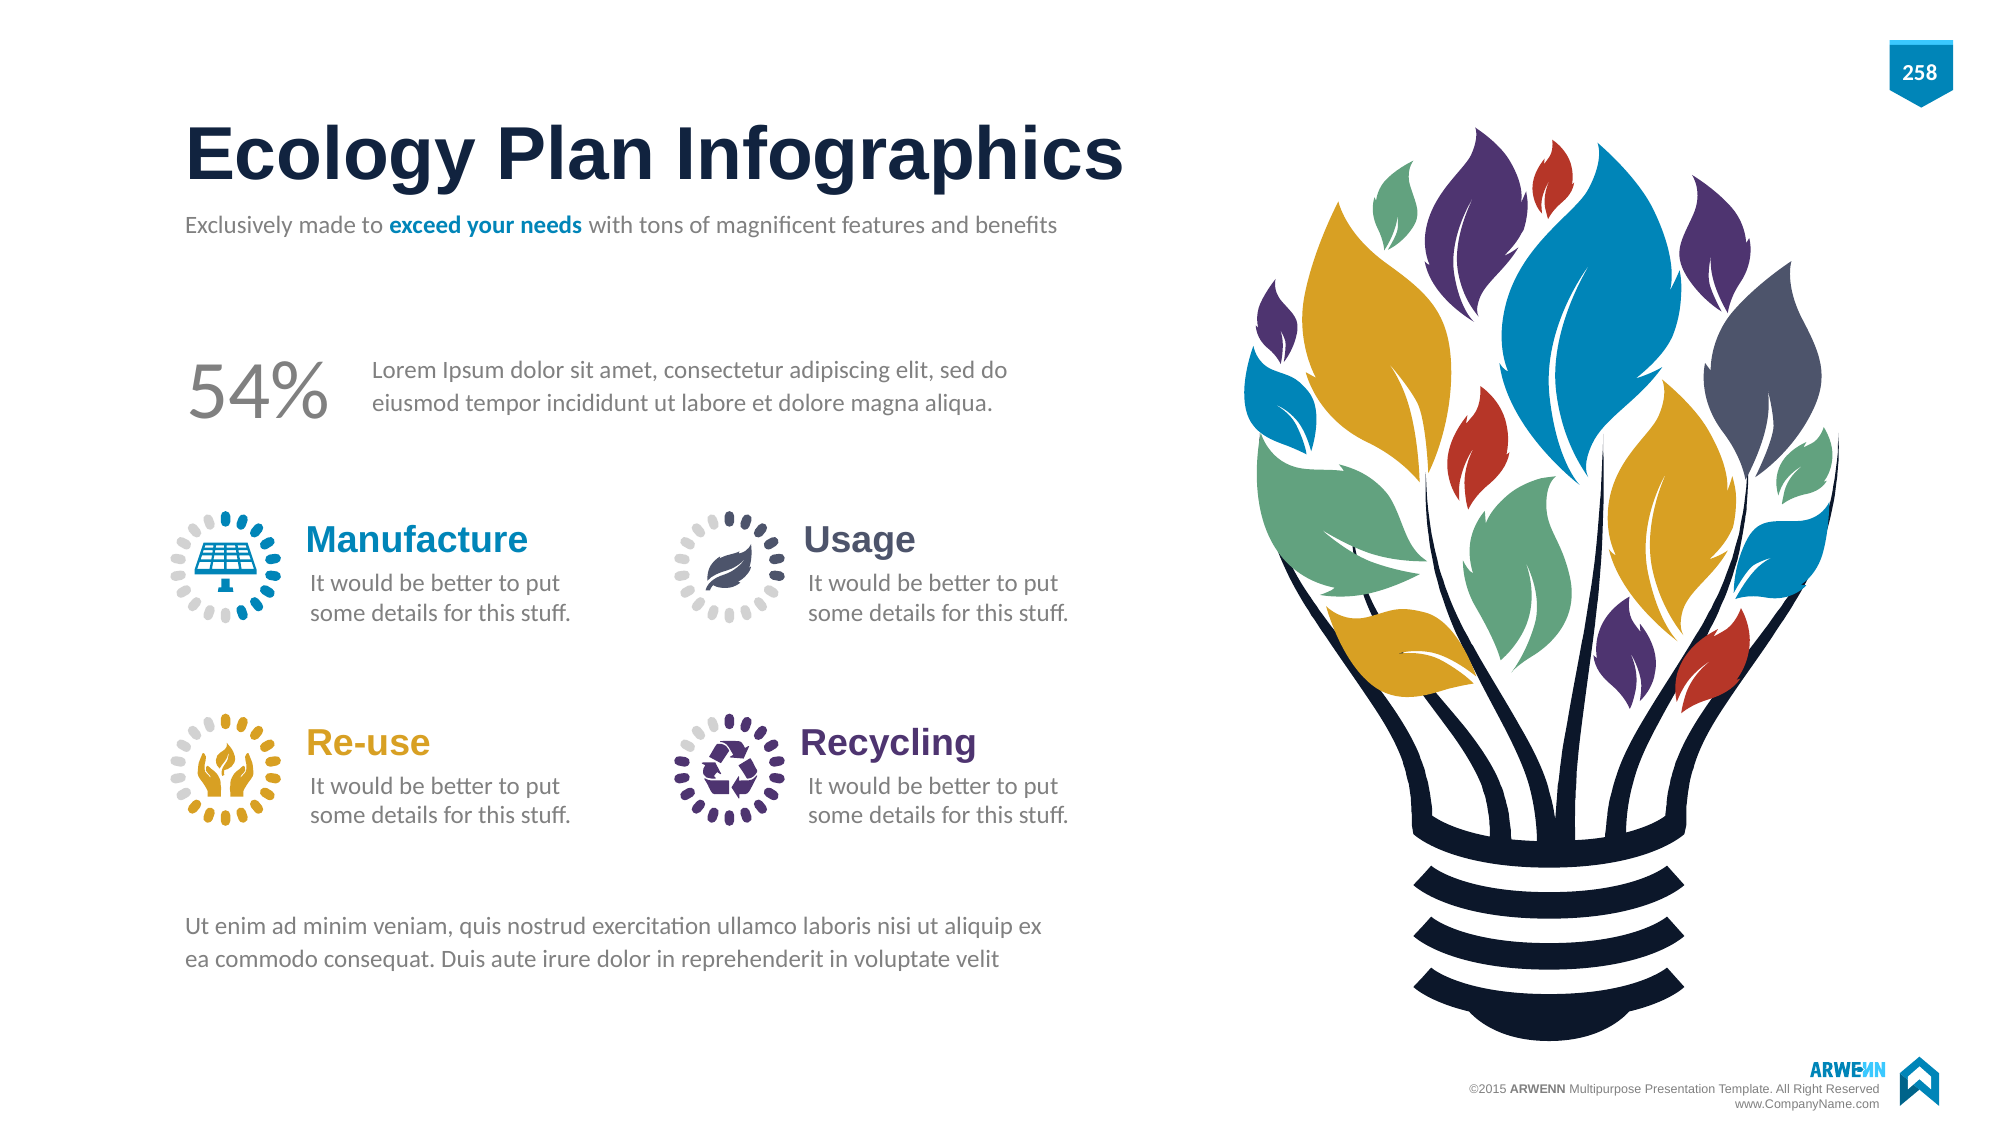

# Ecology Plan Infographics

Exclusively made to exceed your needs with tons of magnificent features and benefits

54%
Lorem Ipsum dolor sit amet, consectetur adipiscing elit, sed do eiusmod tempor incididunt ut labore et dolore magna aliqua.

Manufacture
It would be better to put some details for this stuff.
Usage
It would be better to put some details for this stuff.

Re-use
It would be better to put some details for this stuff.
Recycling
It would be better to put some details for this stuff.

Ut enim ad minim veniam, quis nostrud exercitation ullamco laboris nisi ut aliquip ex ea commodo consequat. Duis aute irure dolor in reprehenderit in voluptate velit